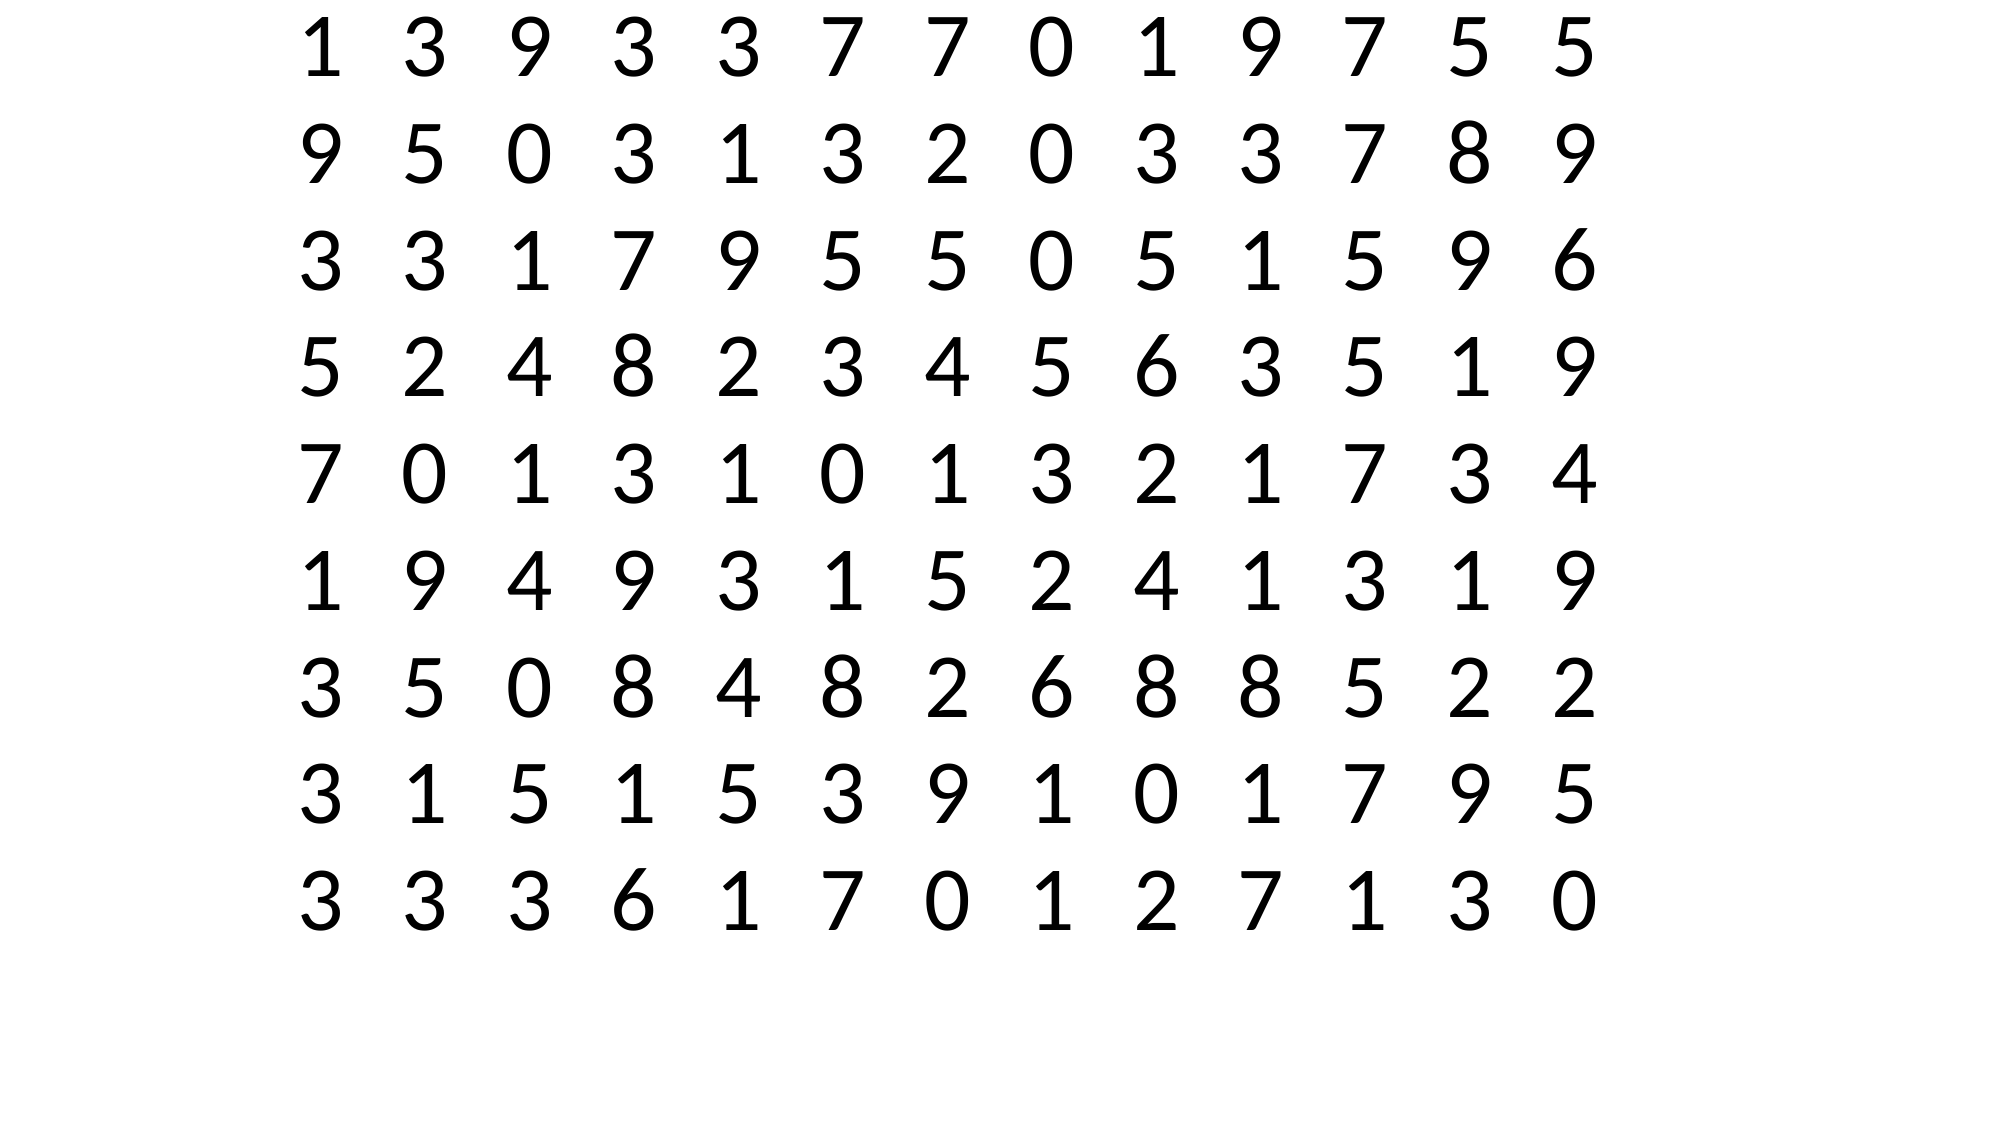

| 1 | 3 | 9 | 3 | 3 | 7 | 7 | 0 | 1 | 9 | 7 | 5 | 5 |  |
| --- | --- | --- | --- | --- | --- | --- | --- | --- | --- | --- | --- | --- | --- |
| 9 | 5 | 0 | 3 | 1 | 3 | 2 | 0 | 3 | 3 | 7 | 8 | 9 |  |
| 3 | 3 | 1 | 7 | 9 | 5 | 5 | 0 | 5 | 1 | 5 | 9 | 6 |  |
| 5 | 2 | 4 | 8 | 2 | 3 | 4 | 5 | 6 | 3 | 5 | 1 | 9 |  |
| 7 | 0 | 1 | 3 | 1 | 0 | 1 | 3 | 2 | 1 | 7 | 3 | 4 |  |
| 1 | 9 | 4 | 9 | 3 | 1 | 5 | 2 | 4 | 1 | 3 | 1 | 9 |  |
| 3 | 5 | 0 | 8 | 4 | 8 | 2 | 6 | 8 | 8 | 5 | 2 | 2 |  |
| 3 | 1 | 5 | 1 | 5 | 3 | 9 | 1 | 0 | 1 | 7 | 9 | 5 |  |
| 3 | 3 | 3 | 6 | 1 | 7 | 0 | 1 | 2 | 7 | 1 | 3 | 0 |  |